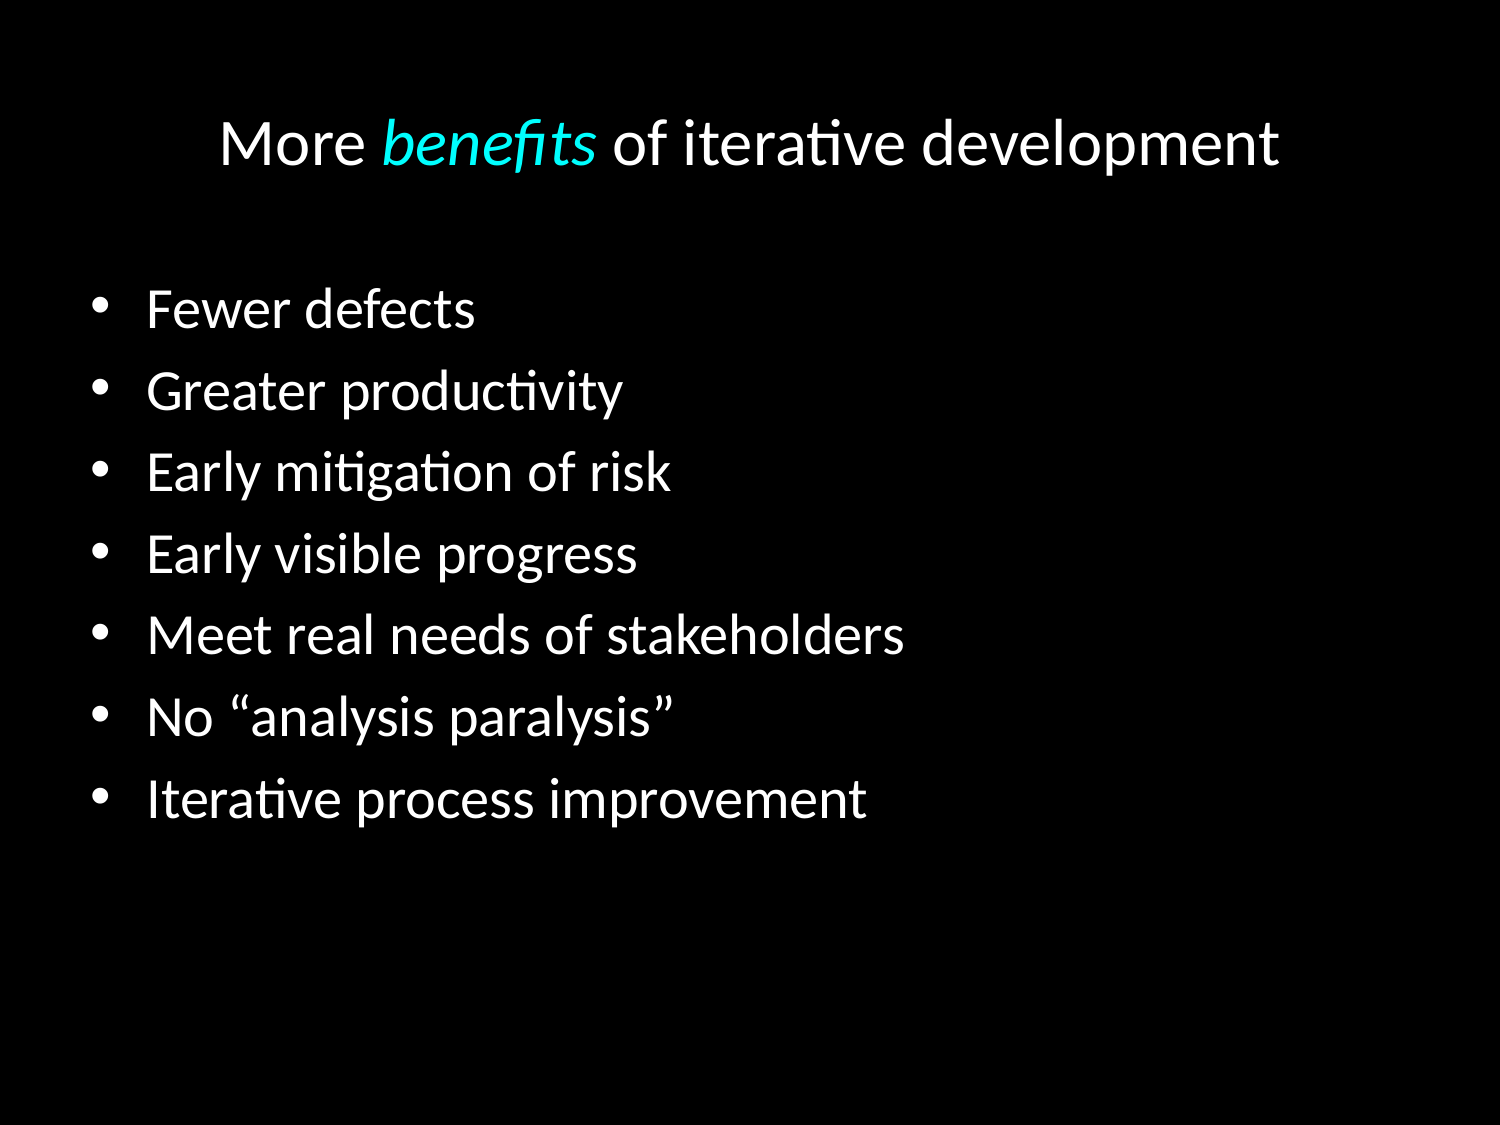

# More benefits of iterative development
Fewer defects
Greater productivity
Early mitigation of risk
Early visible progress
Meet real needs of stakeholders
No “analysis paralysis”
Iterative process improvement